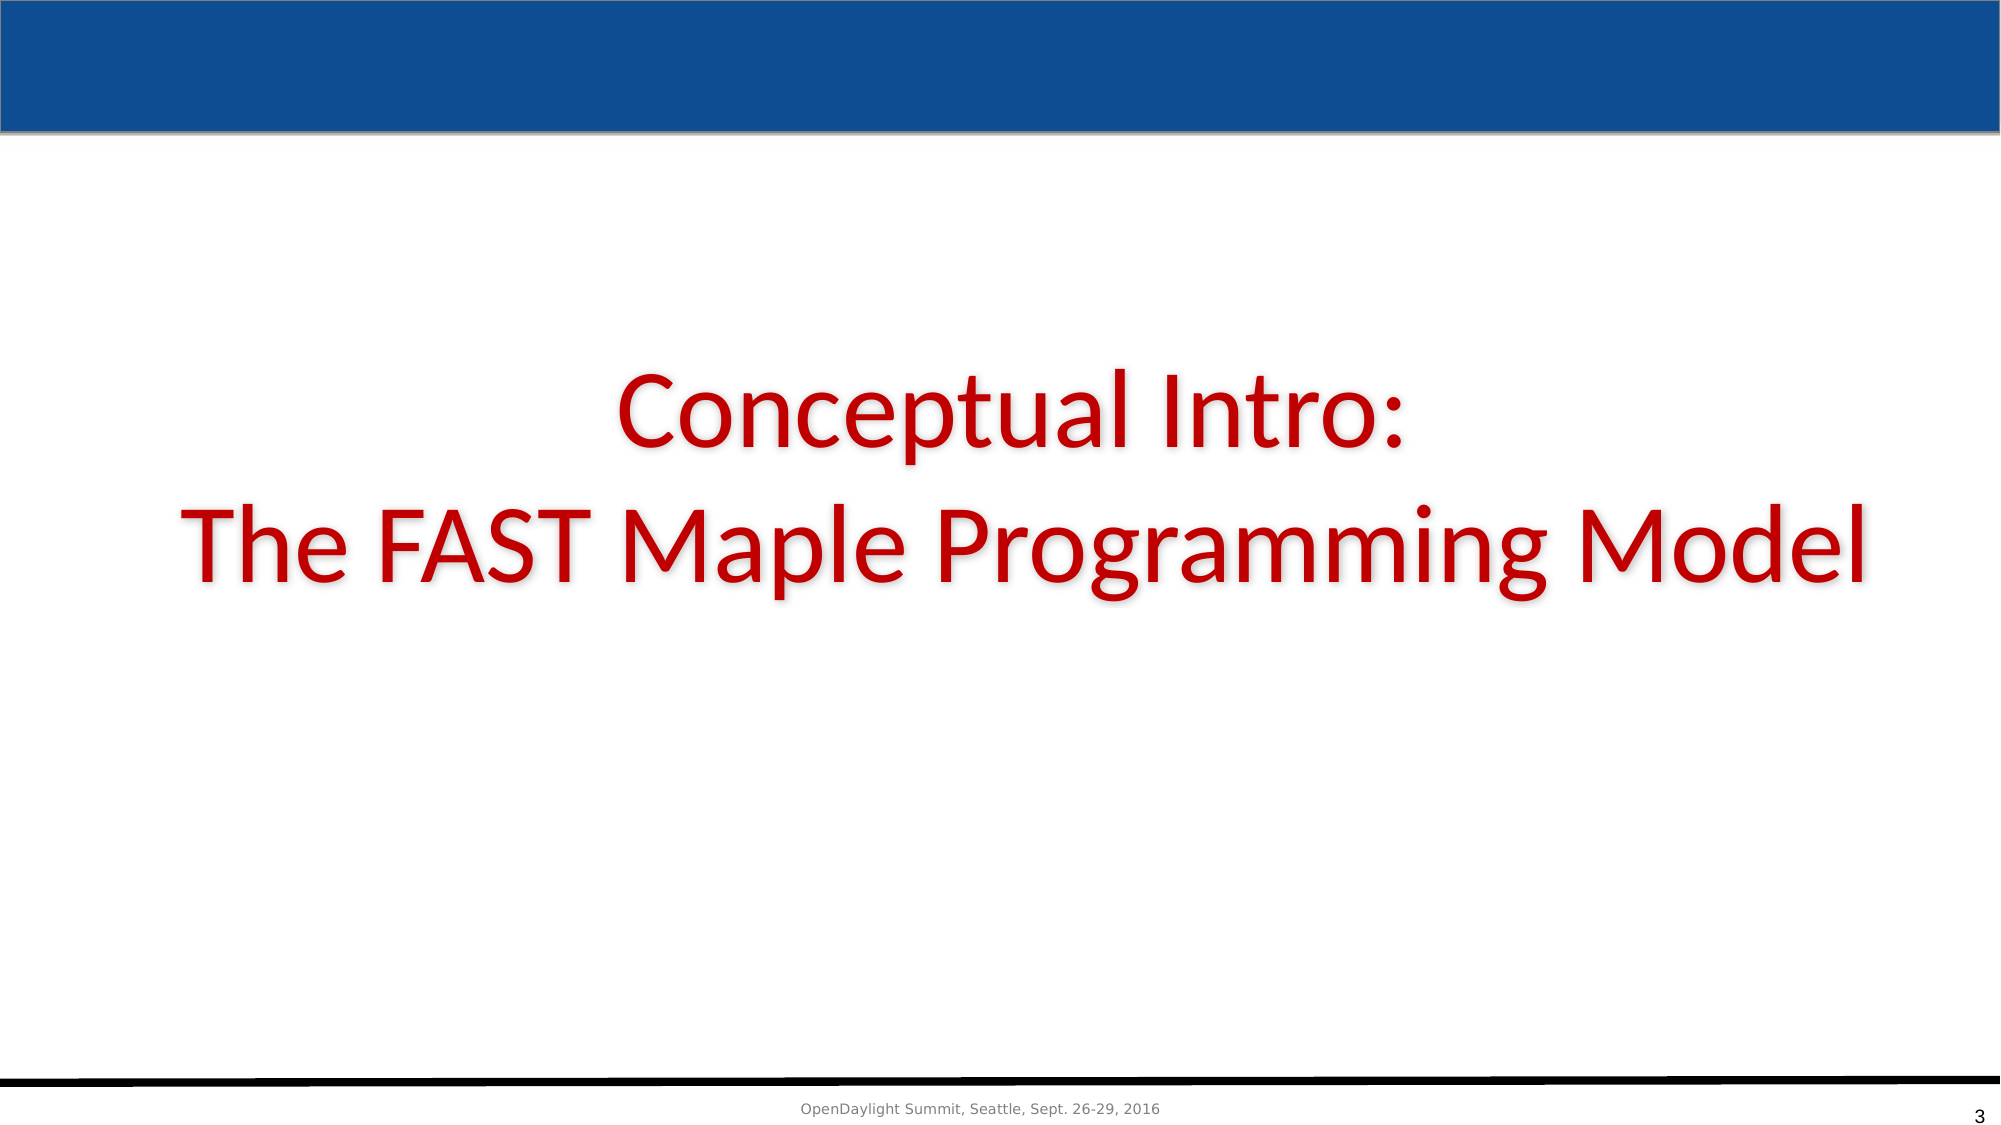

# Conceptual Intro: The FAST Maple Programming Model
3